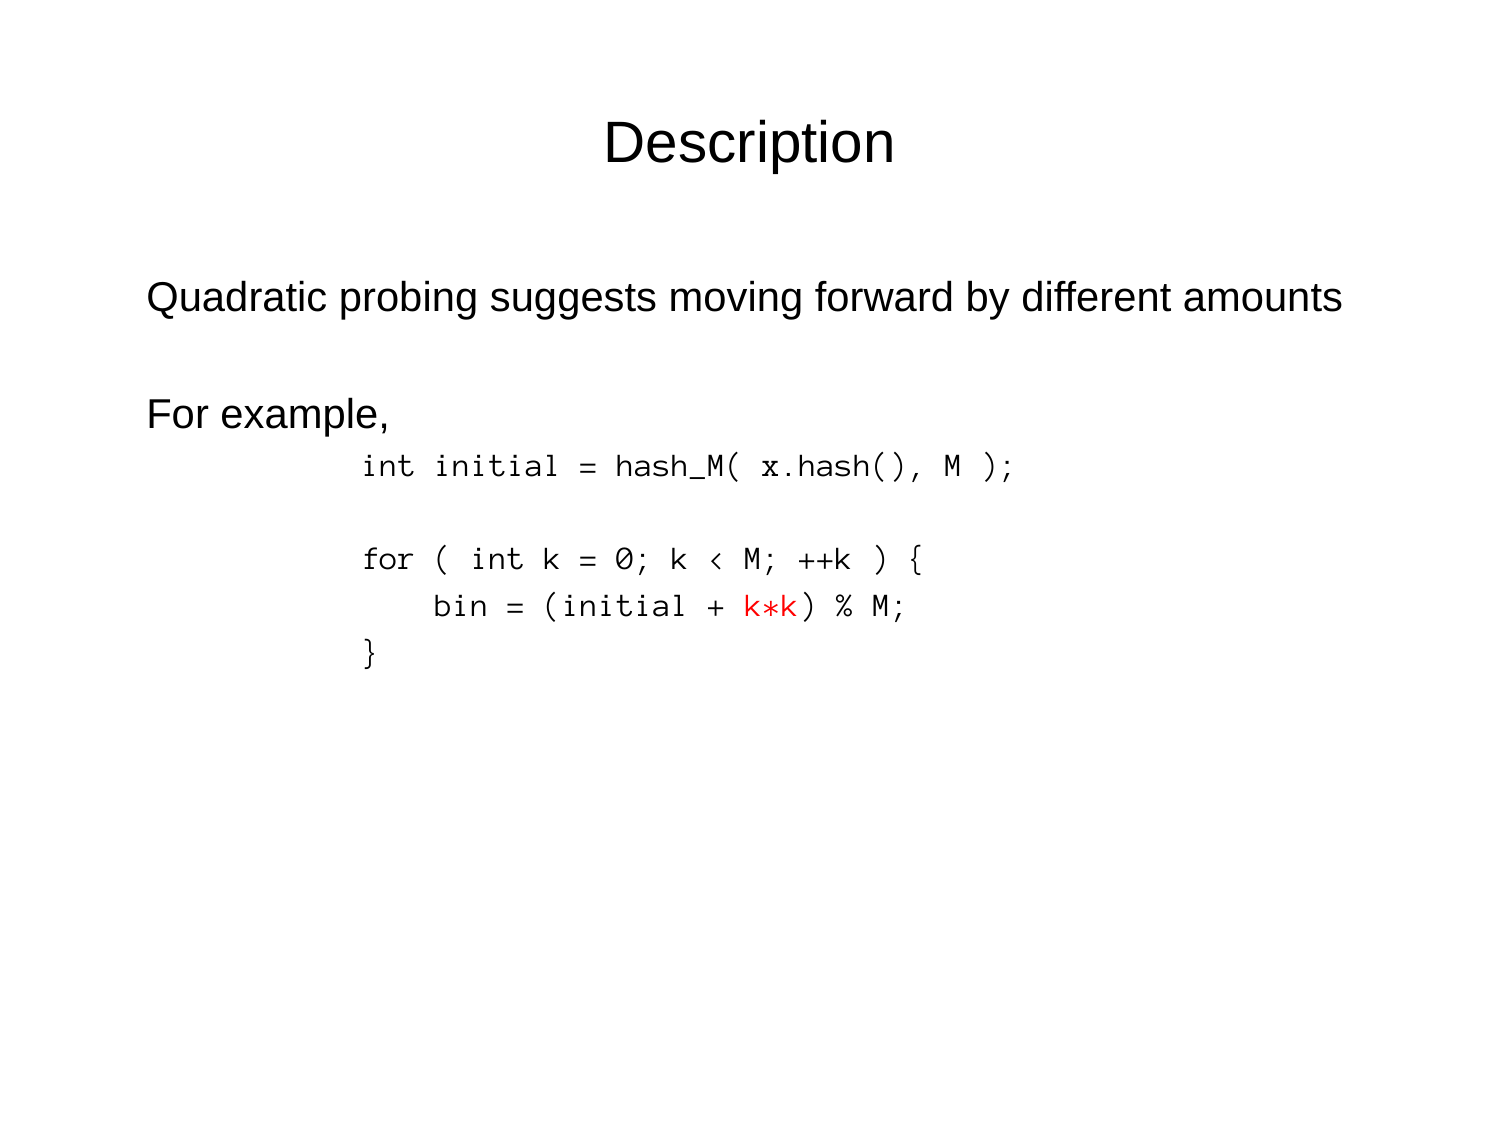

# Description
	Quadratic probing suggests moving forward by different amounts

	For example,
		int initial = hash_M( x.hash(), M );

		for ( int k = 0; k < M; ++k ) {
		    bin = (initial + k*k) % M;
		}